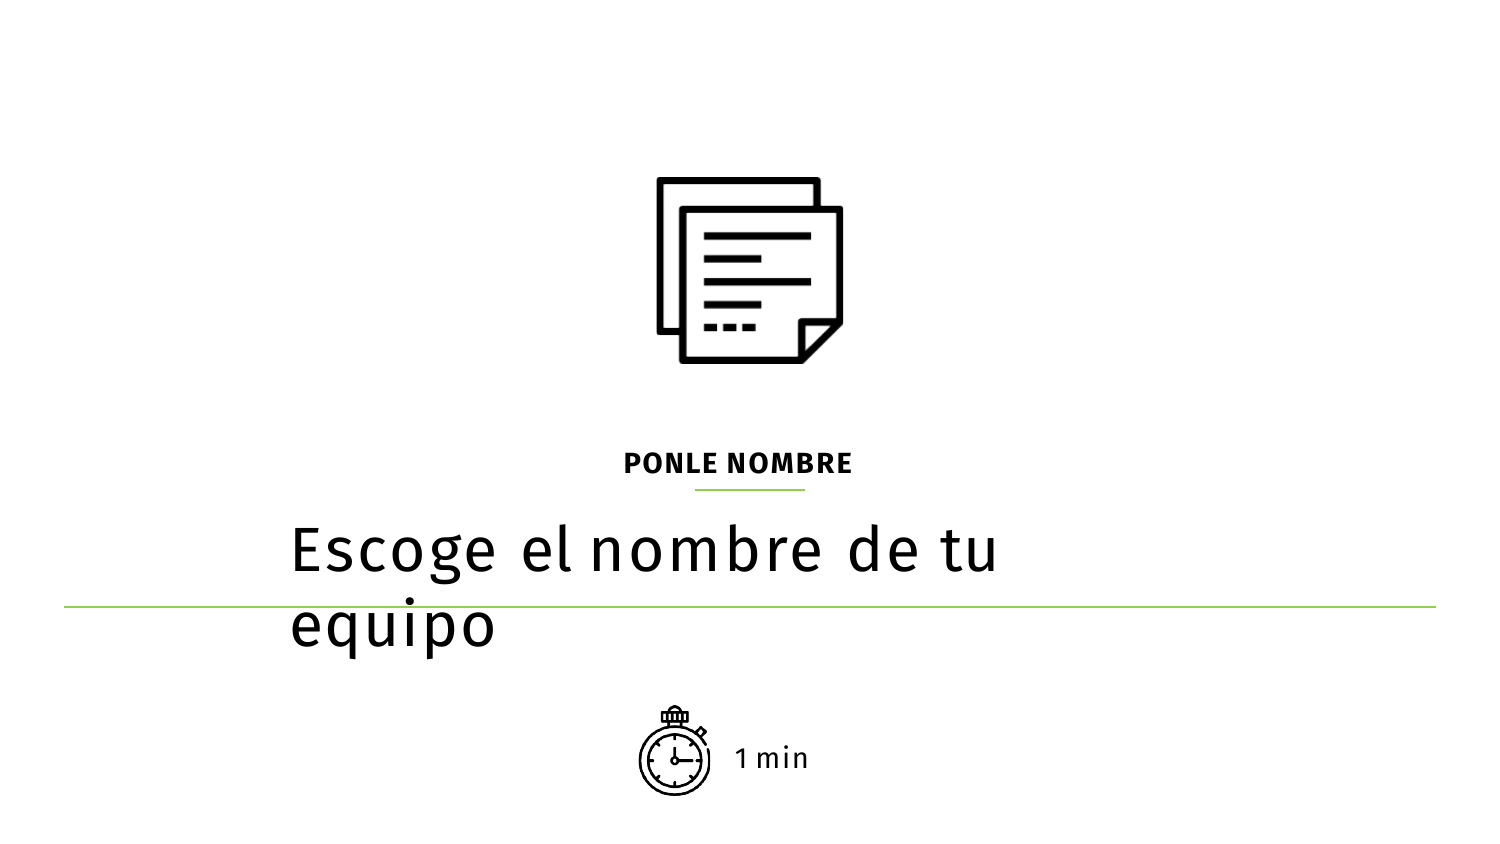

PONLE NOMBRE

Escoge el nombre de tu equipo

1 min